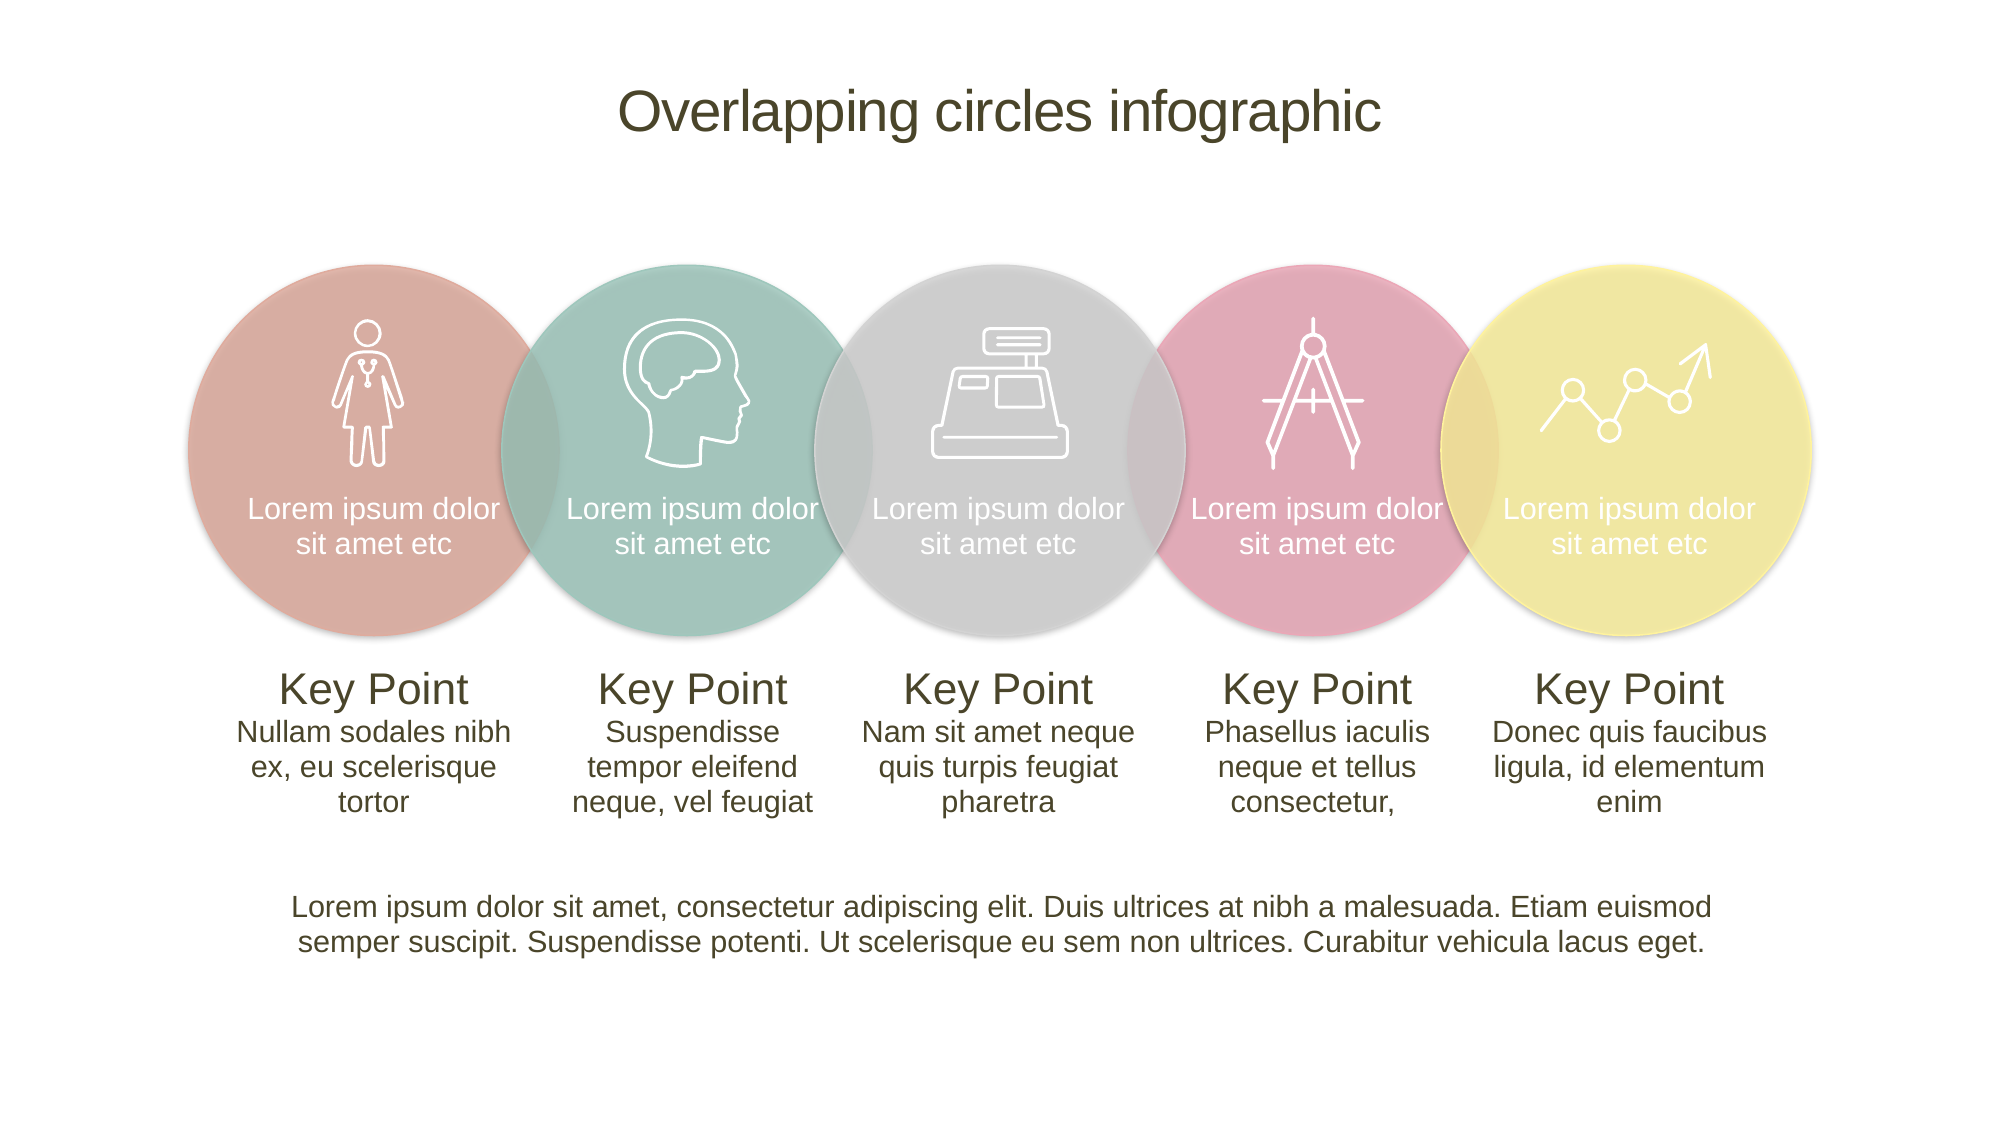

# Overlapping circles infographic

Lorem ipsum dolor sit amet etc
Lorem ipsum dolor sit amet etc
Lorem ipsum dolor sit amet etc
Lorem ipsum dolor sit amet etc
Lorem ipsum dolor sit amet etc
Key Point
Nullam sodales nibh ex, eu scelerisque tortor
Key Point
Suspendisse tempor eleifend neque, vel feugiat
Key Point
Donec quis faucibus ligula, id elementum enim
Key Point
Nam sit amet neque quis turpis feugiat pharetra
Key Point
Phasellus iaculis neque et tellus consectetur,
Lorem ipsum dolor sit amet, consectetur adipiscing elit. Duis ultrices at nibh a malesuada. Etiam euismod semper suscipit. Suspendisse potenti. Ut scelerisque eu sem non ultrices. Curabitur vehicula lacus eget.